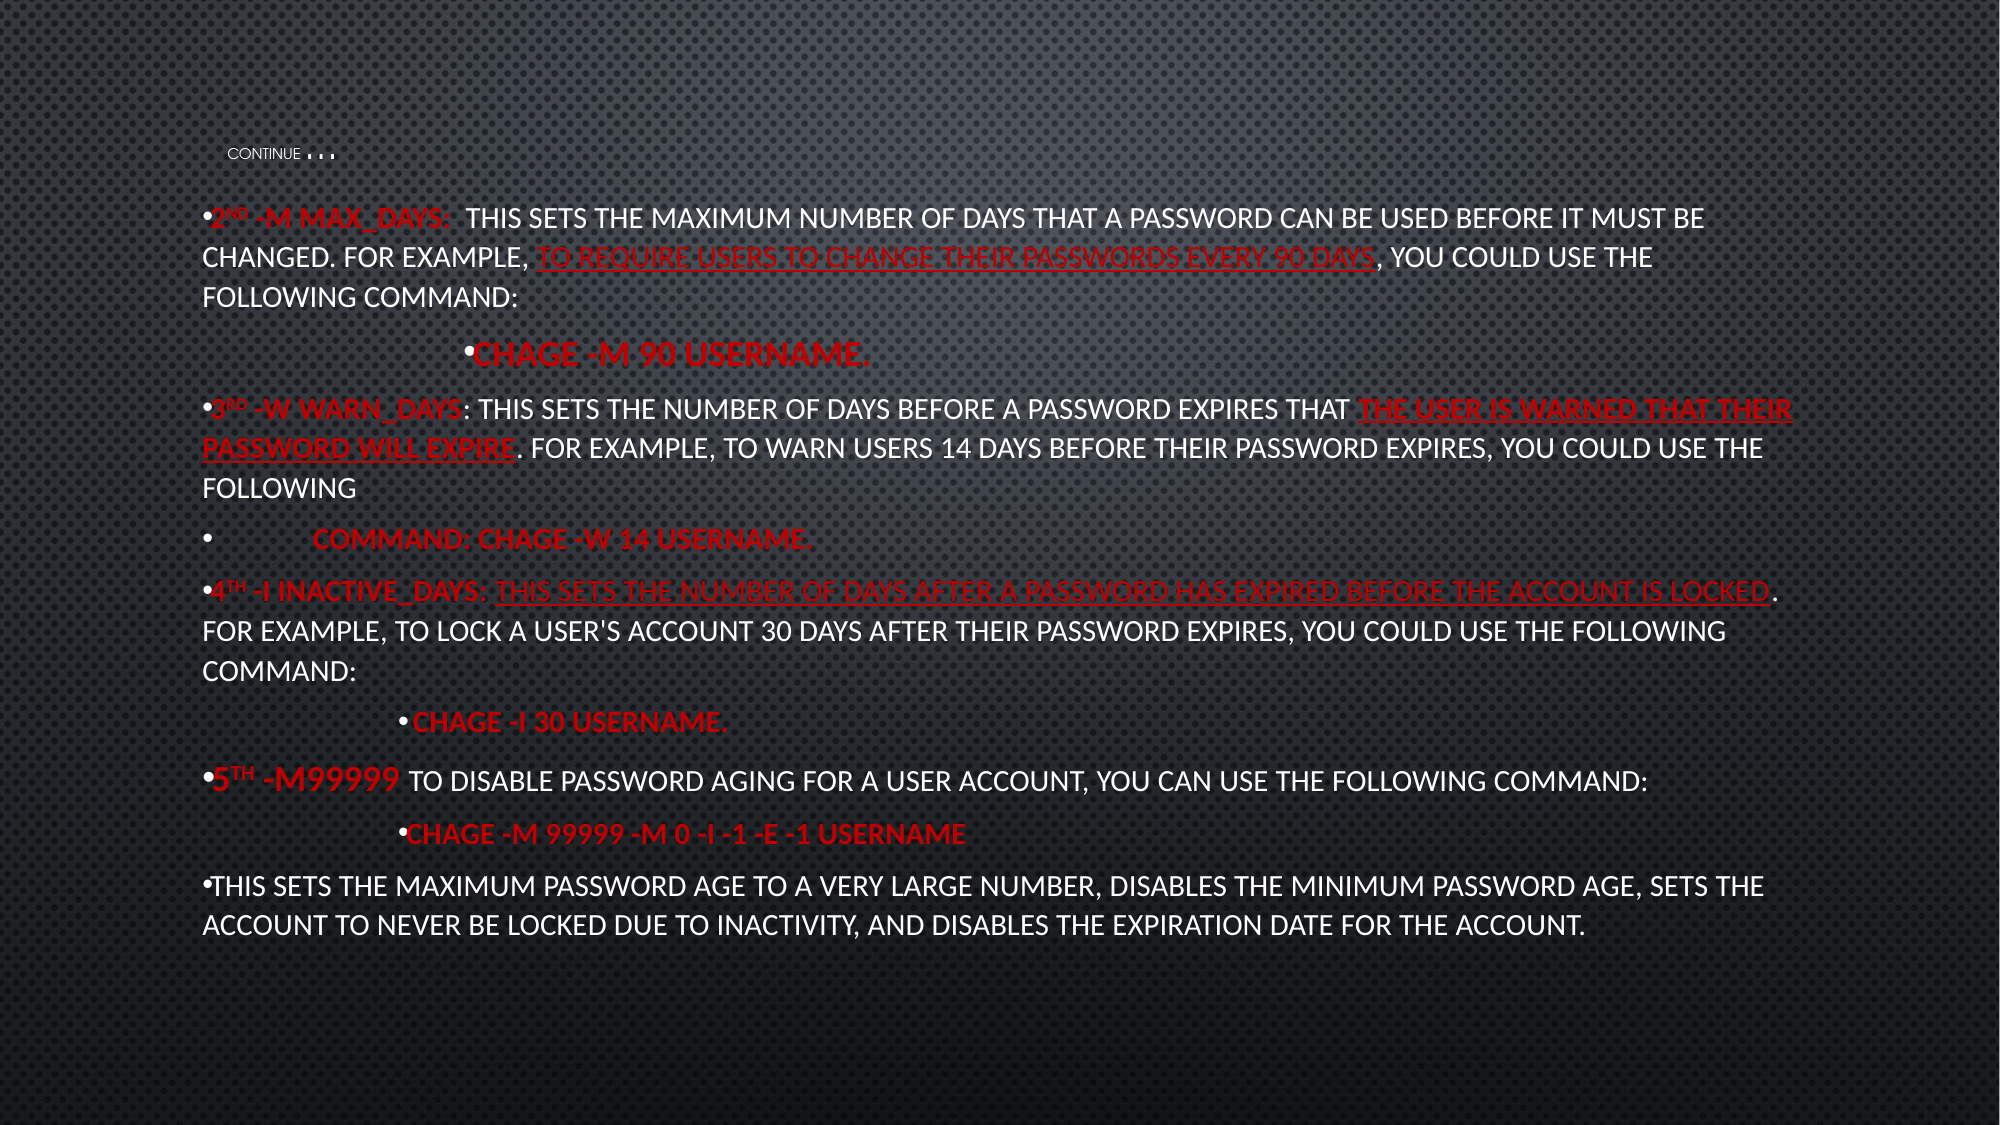

# CONTINUE …
2nd -M MAX_DAYS:  This sets the maximum number of days that a password can be used before it must be changed. For example, to require users to change their passwords every 90 days, you could use the following command:
chage -M 90 username.
3rd -W WARN_DAYS: This sets the number of days before a password expires that the user is warned that their password will expire. For example, to warn users 14 days before their password expires, you could use the following
 				command: chage -W 14 username.
4th -I INACTIVE_DAYS: This sets the number of days after a password has expired before the account is locked. For example, to lock a user's account 30 days after their password expires, you could use the following command:
 chage -I 30 username.
5th -M99999 To disable password aging for a user account, you can use the following command:
chage -M 99999 -m 0 -I -1 -E -1 username
This sets the maximum password age to a very large number, disables the minimum password age, sets the account to never be locked due to inactivity, and disables the expiration date for the account.